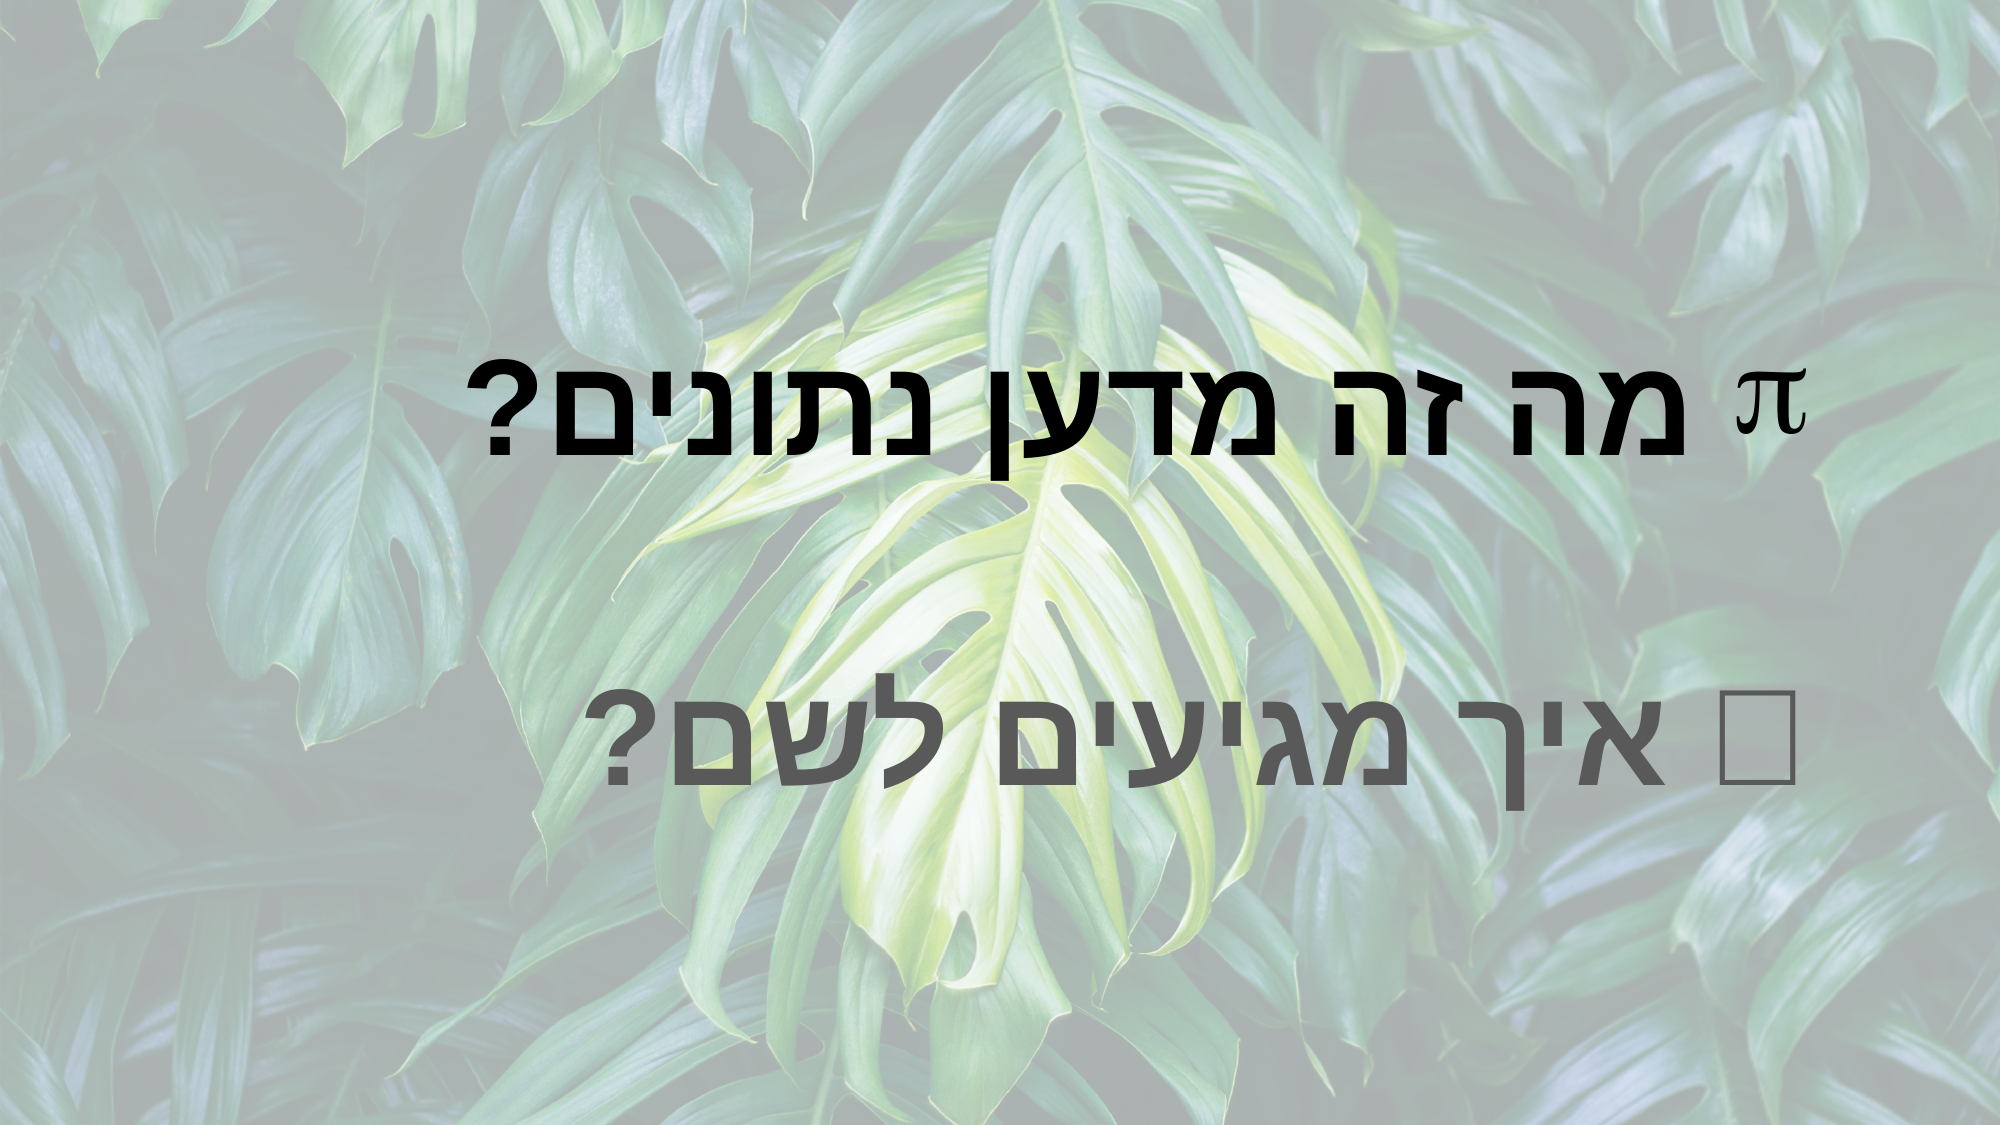

מה זה מדען נתונים?

Θ איך מגיעים לשם?